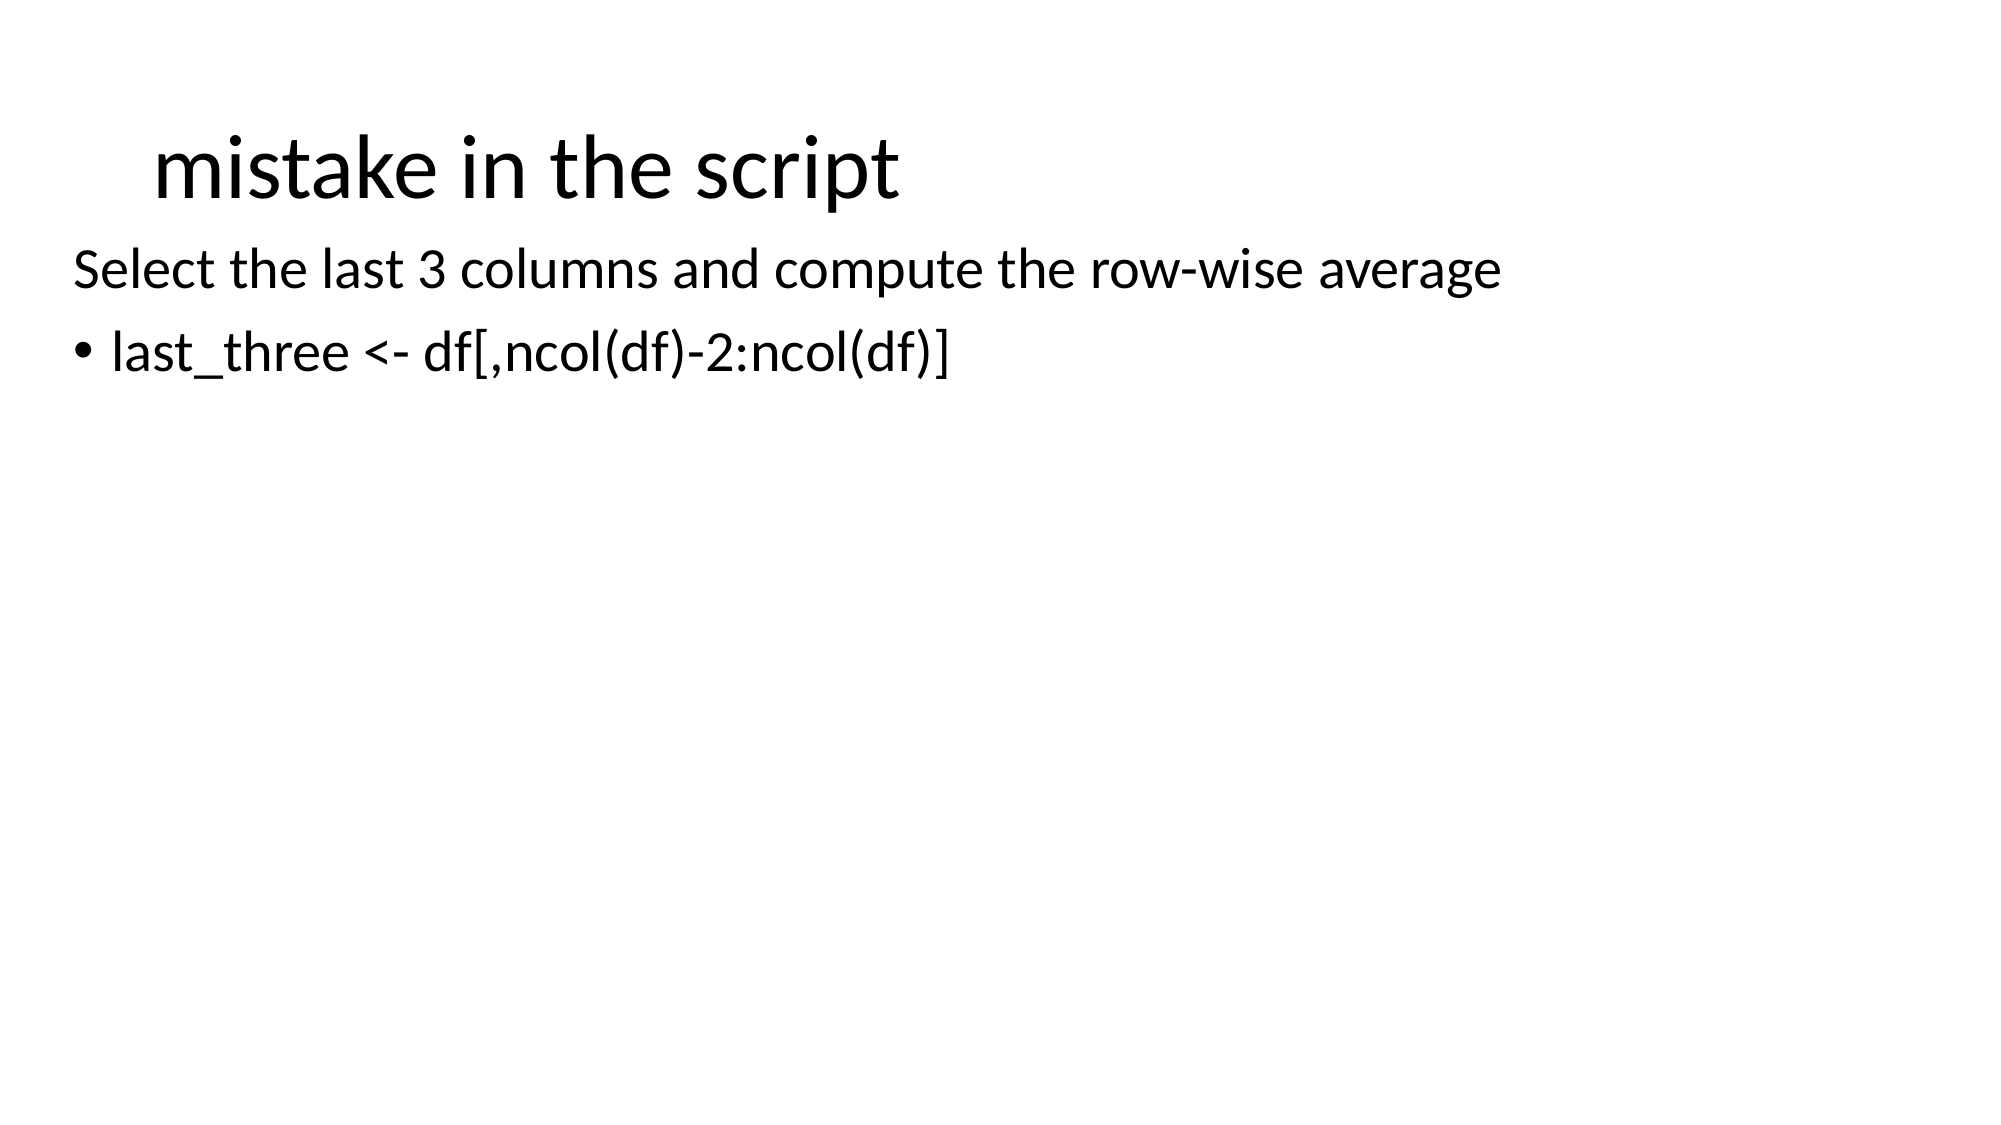

# mistake in the script
Select the last 3 columns and compute the row-wise average
last_three <- df[,ncol(df)-2:ncol(df)]